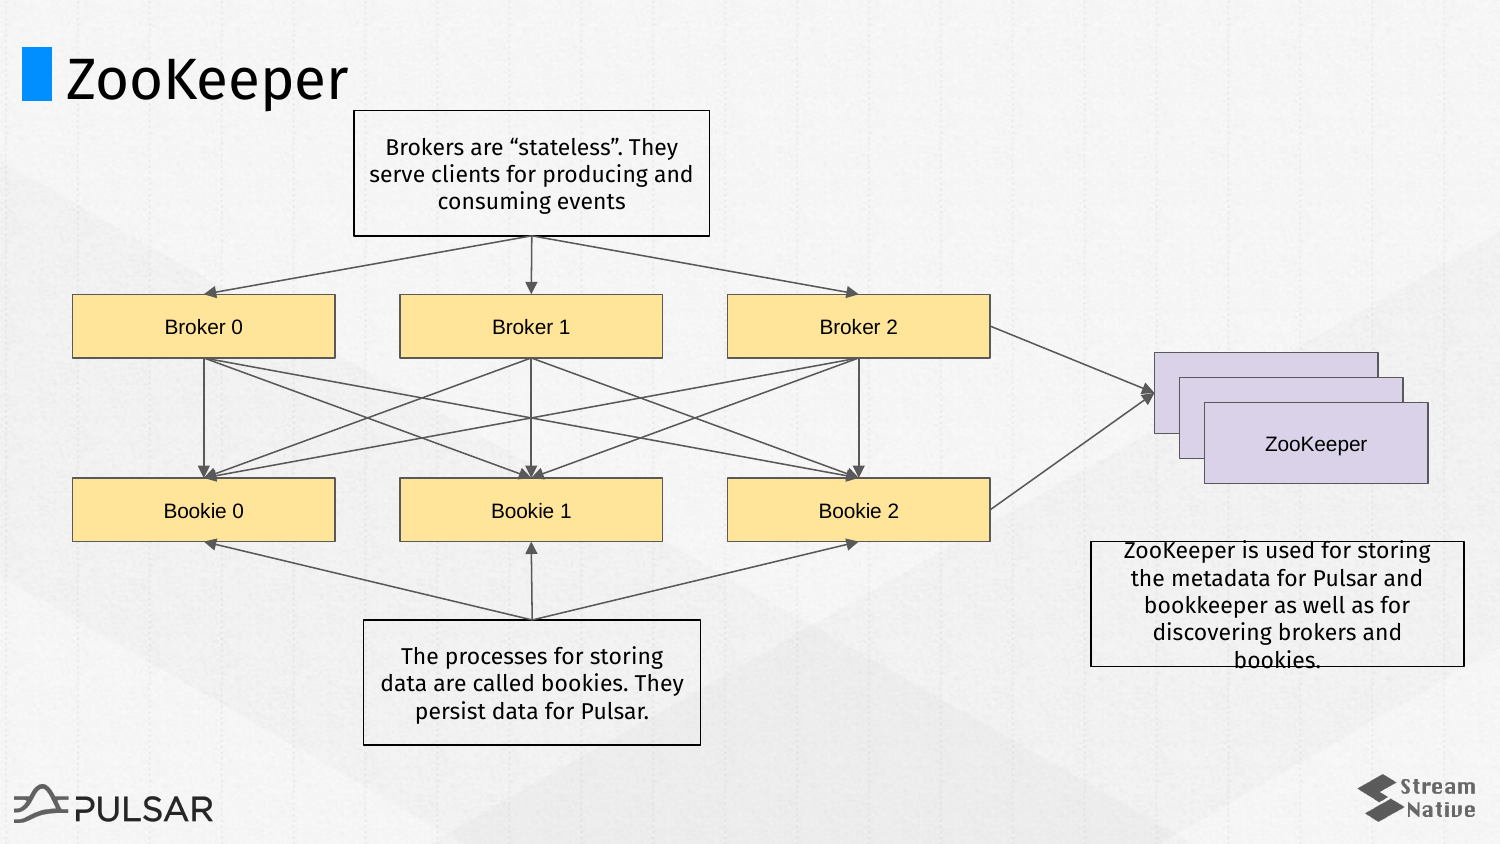

# ZooKeeper
Brokers are “stateless”. They serve clients for producing and consuming events
Broker 0
Broker 1
Broker 2
ZooKeeper
ZooKeeper
ZooKeeper
Bookie 0
Bookie 1
Bookie 2
ZooKeeper is used for storing the metadata for Pulsar and bookkeeper as well as for discovering brokers and bookies.
The processes for storing data are called bookies. They persist data for Pulsar.